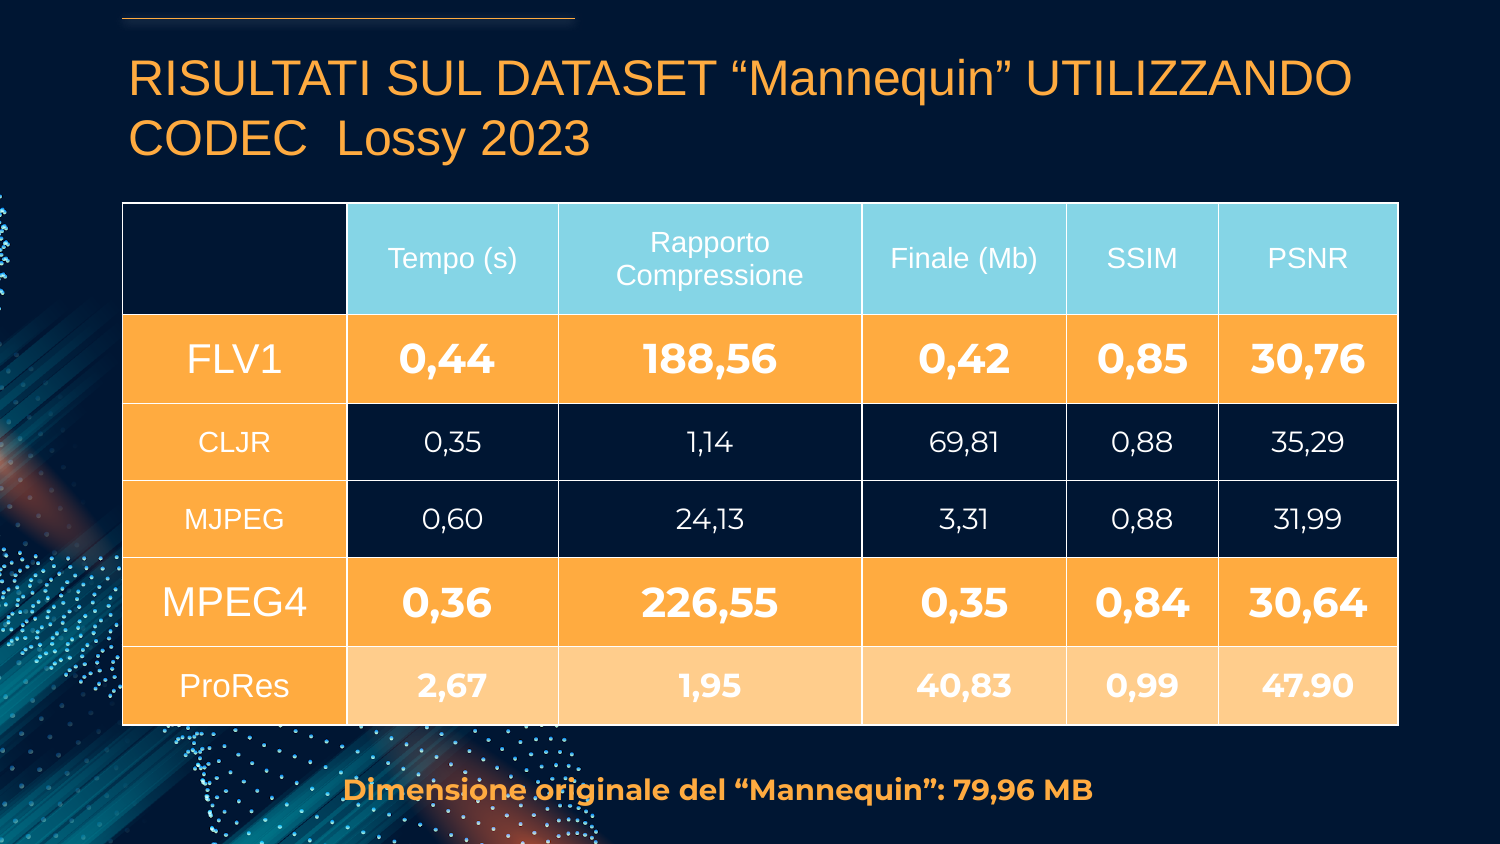

# RISULTATI SUL DATASET “Mannequin” UTILIZZANDO CODEC  Lossy 2023
|  | Tempo (s) | Rapporto Compressione | Finale (Mb) | SSIM | PSNR |
| --- | --- | --- | --- | --- | --- |
| FLV1 | 0,44 | 188,56 | 0,42 | 0,85 | 30,76 |
| CLJR | 0,35 | 1,14 | 69,81 | 0,88 | 35,29 |
| MJPEG | 0,60 | 24,13 | 3,31 | 0,88 | 31,99 |
| MPEG4 | 0,36 | 226,55 | 0,35 | 0,84 | 30,64 |
| ProRes | 2,67 | 1,95 | 40,83 | 0,99 | 47.90 |
Dimensione originale del “Mannequin”: 79,96 MB